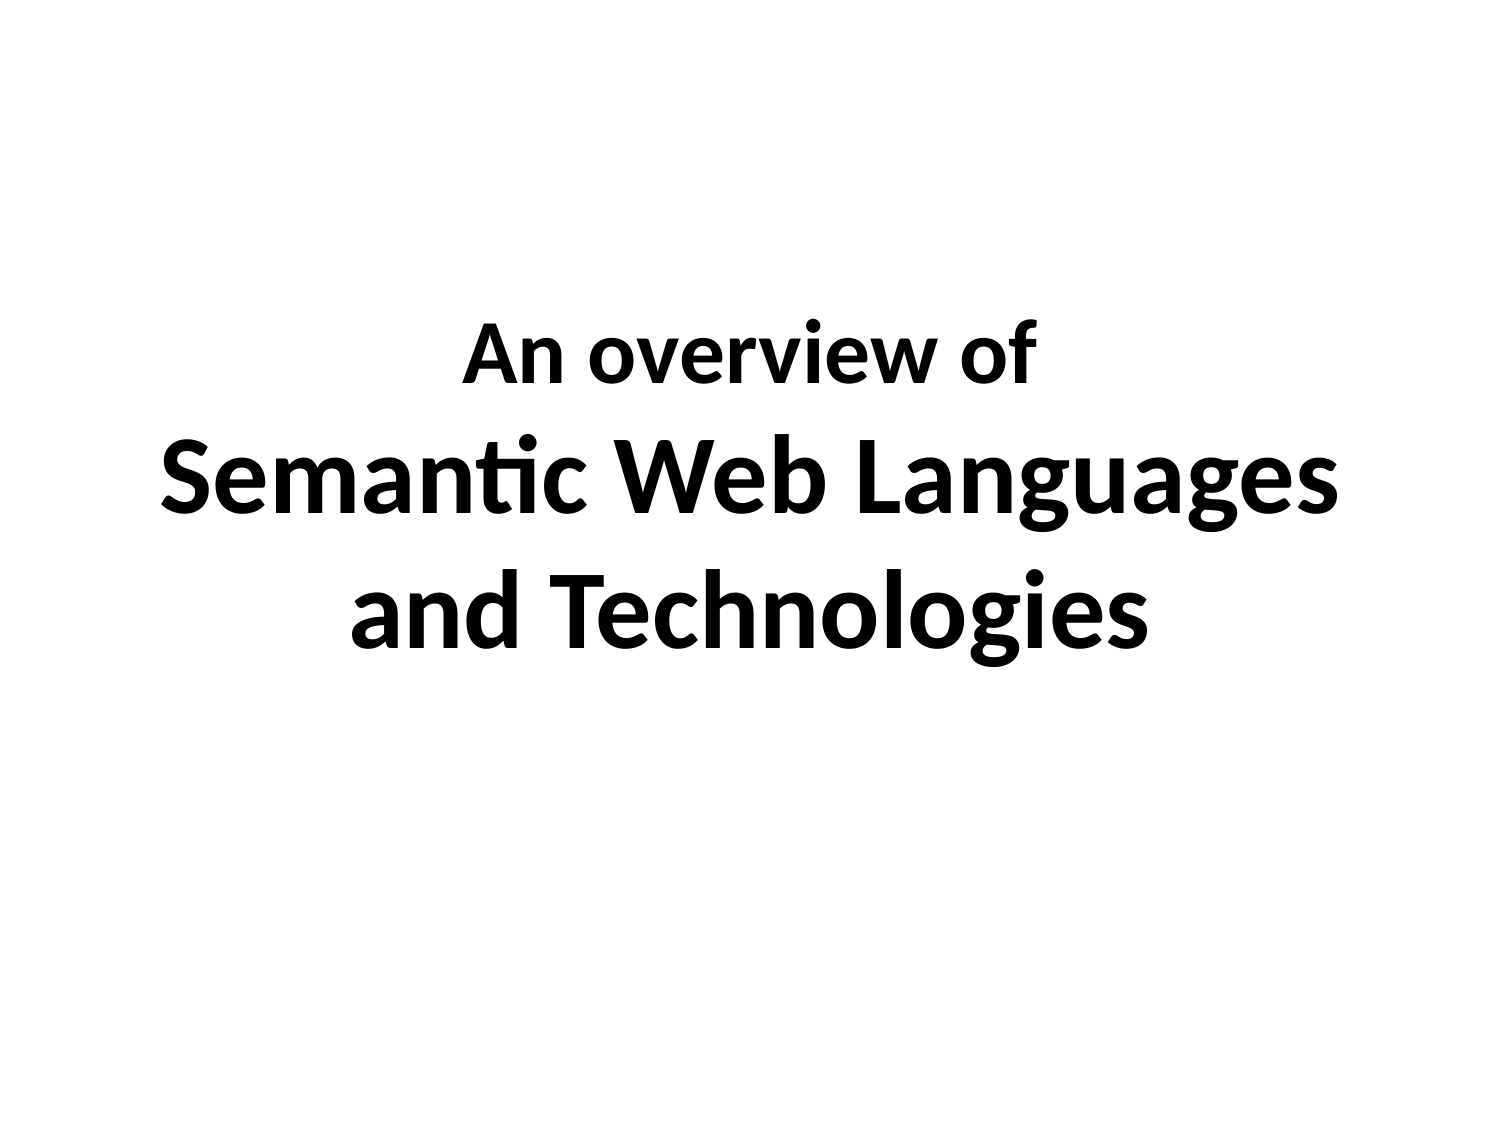

# An overview of Semantic Web Languages and Technologies